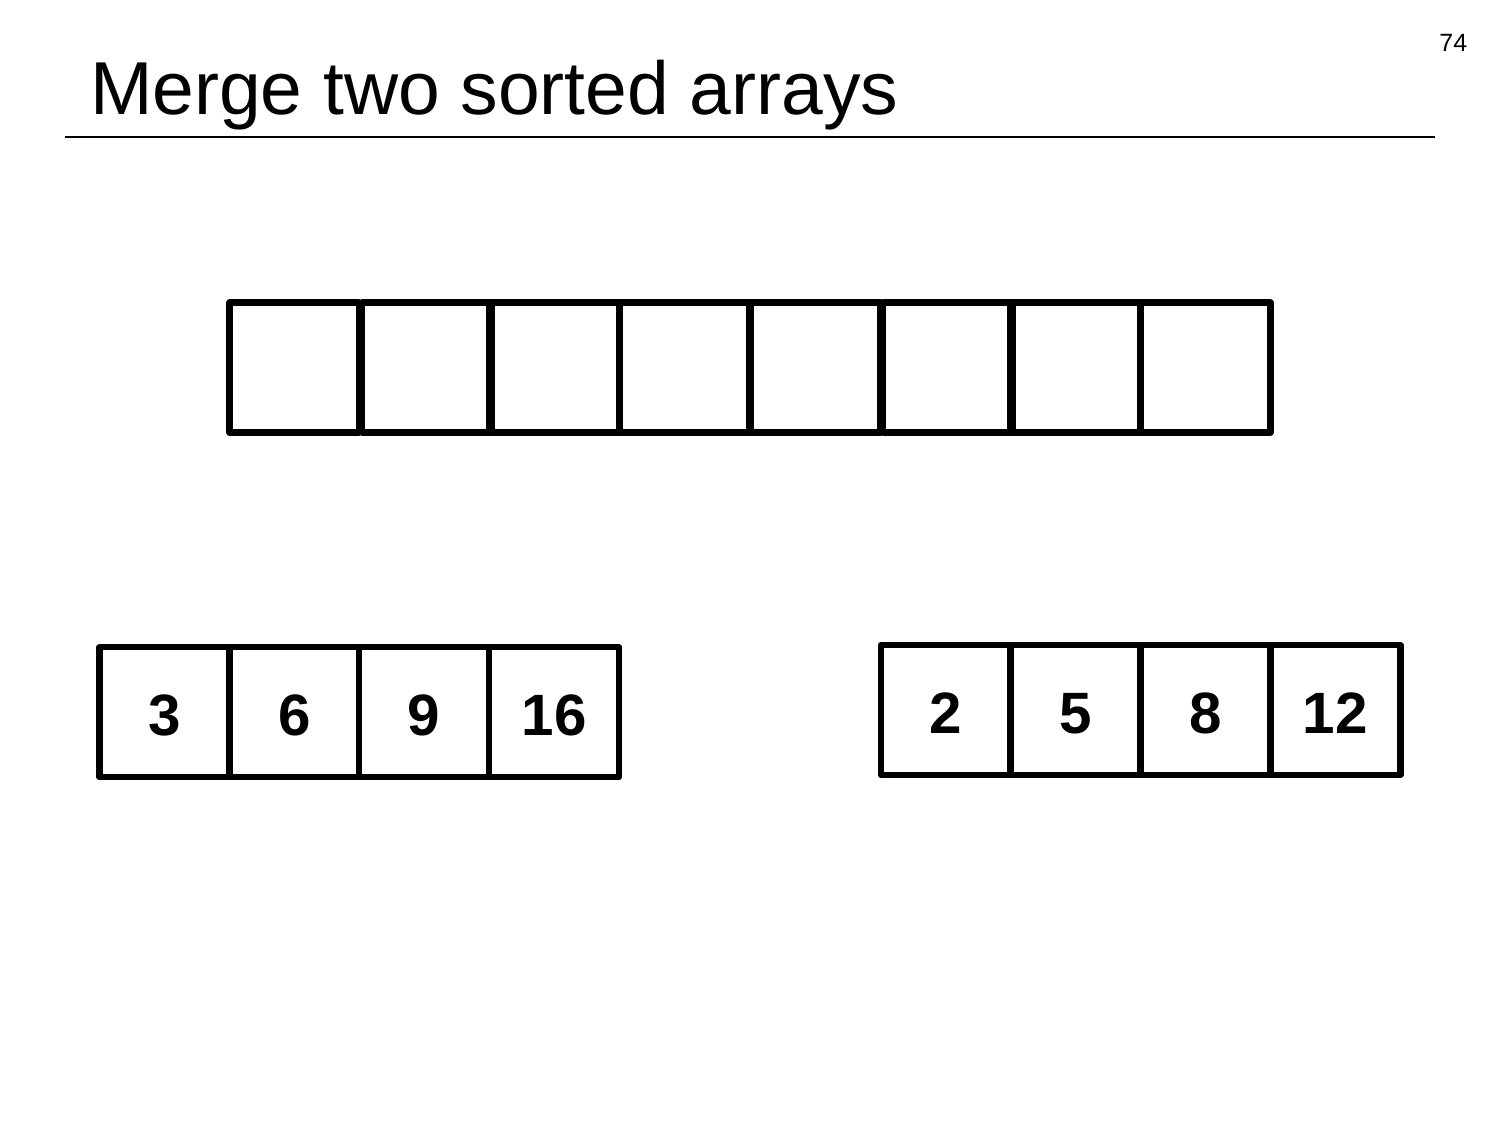

74
# Merge two sorted arrays

2
5
8
12
3
6
9
16